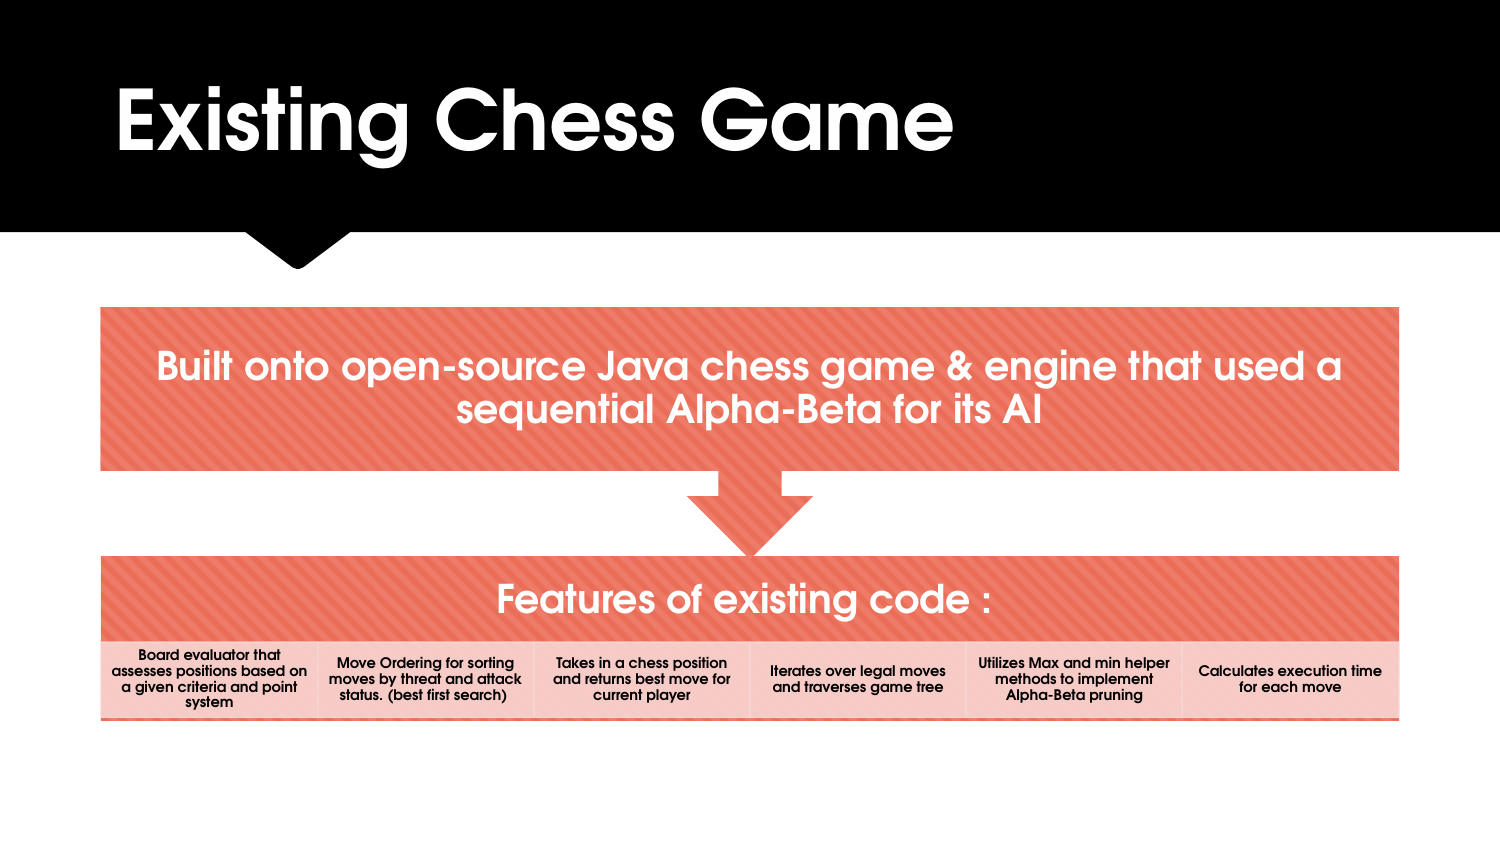

# Existing Chess Game
Features of existing code :
Board evaluator that assesses positions based on a given criteria and point system
Move Ordering for sorting moves by threat and attack status. (best first search)
Takes in a chess position and returns best move for current player
Iterates over legal moves and traverses game tree
Utilizes Max and min helper methods to implement Alpha-Beta pruning
Calculates execution time for each move
Built onto open-source Java chess game & engine that used a sequential Alpha-Beta for its AI